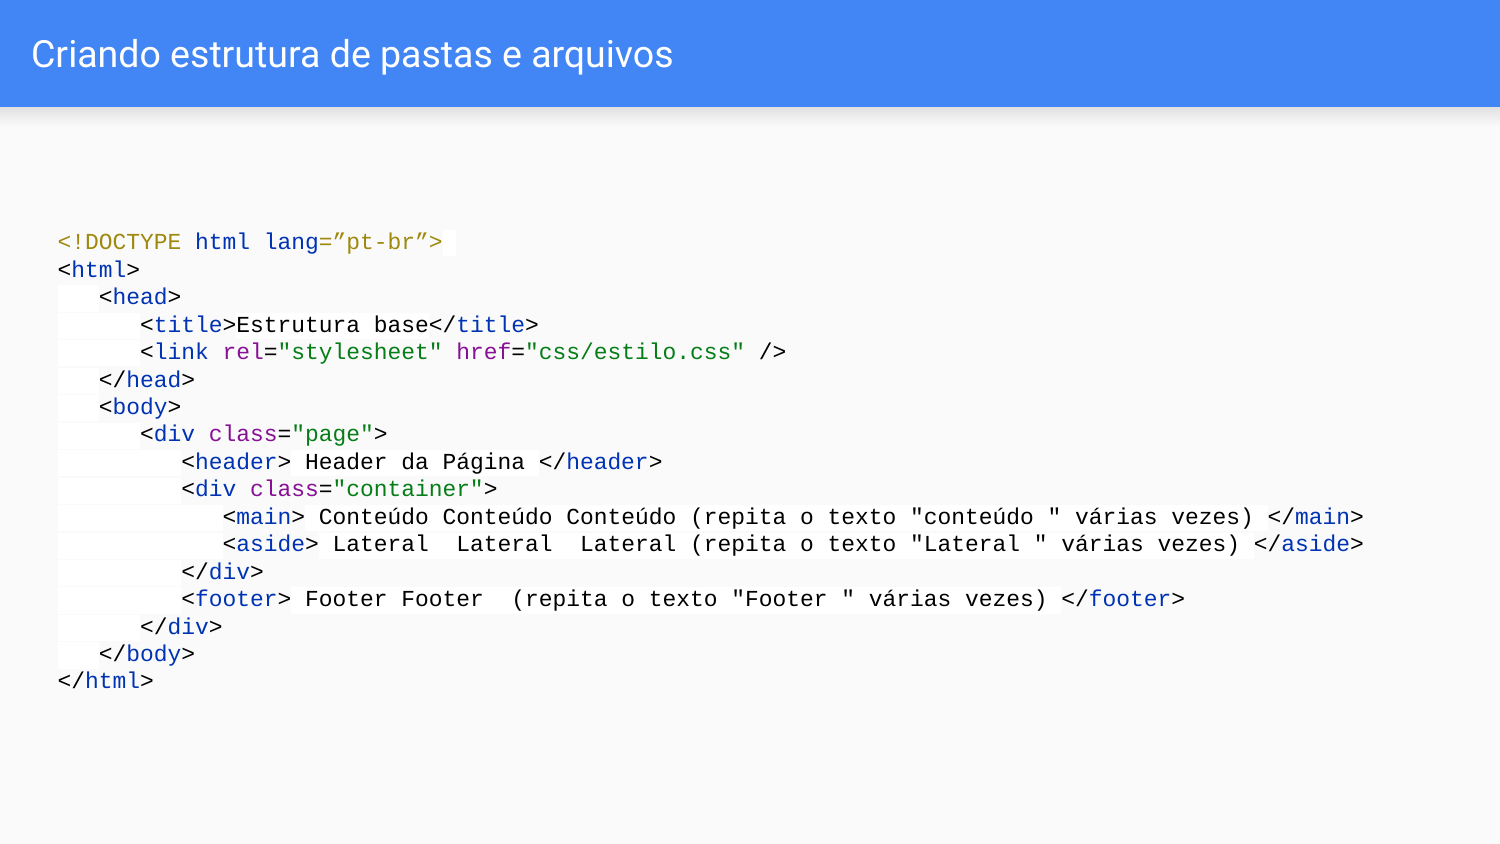

# Criando estrutura de pastas e arquivos
<!DOCTYPE html lang=”pt-br”>
<html>
   <head>
      <title>Estrutura base</title>
      <link rel="stylesheet" href="css/estilo.css" />
   </head>
   <body>
      <div class="page">
         <header> Header da Página </header>
         <div class="container">
            <main> Conteúdo Conteúdo Conteúdo (repita o texto "conteúdo " várias vezes) </main>
            <aside> Lateral  Lateral  Lateral (repita o texto "Lateral " várias vezes) </aside>
         </div>
         <footer> Footer Footer  (repita o texto "Footer " várias vezes) </footer>
      </div>
   </body>
</html>